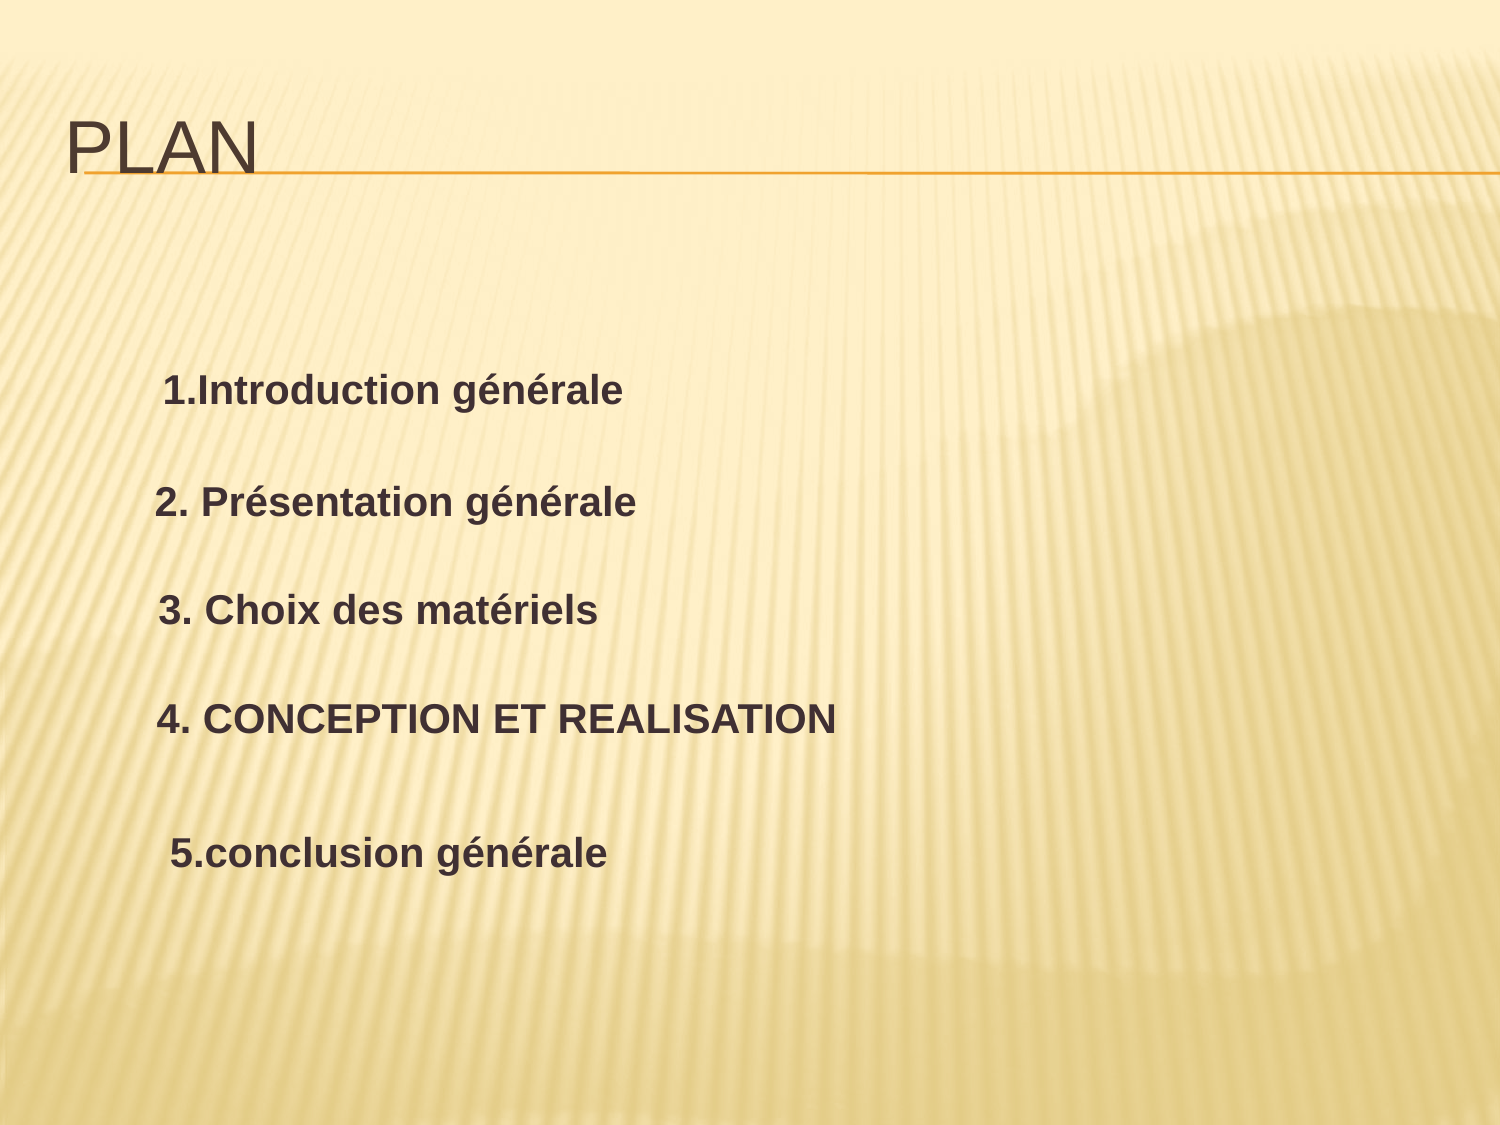

# Plan
1.Introduction générale
2. Présentation générale
3. Choix des matériels

5.conclusion générale
4. CONCEPTION ET REALISATION